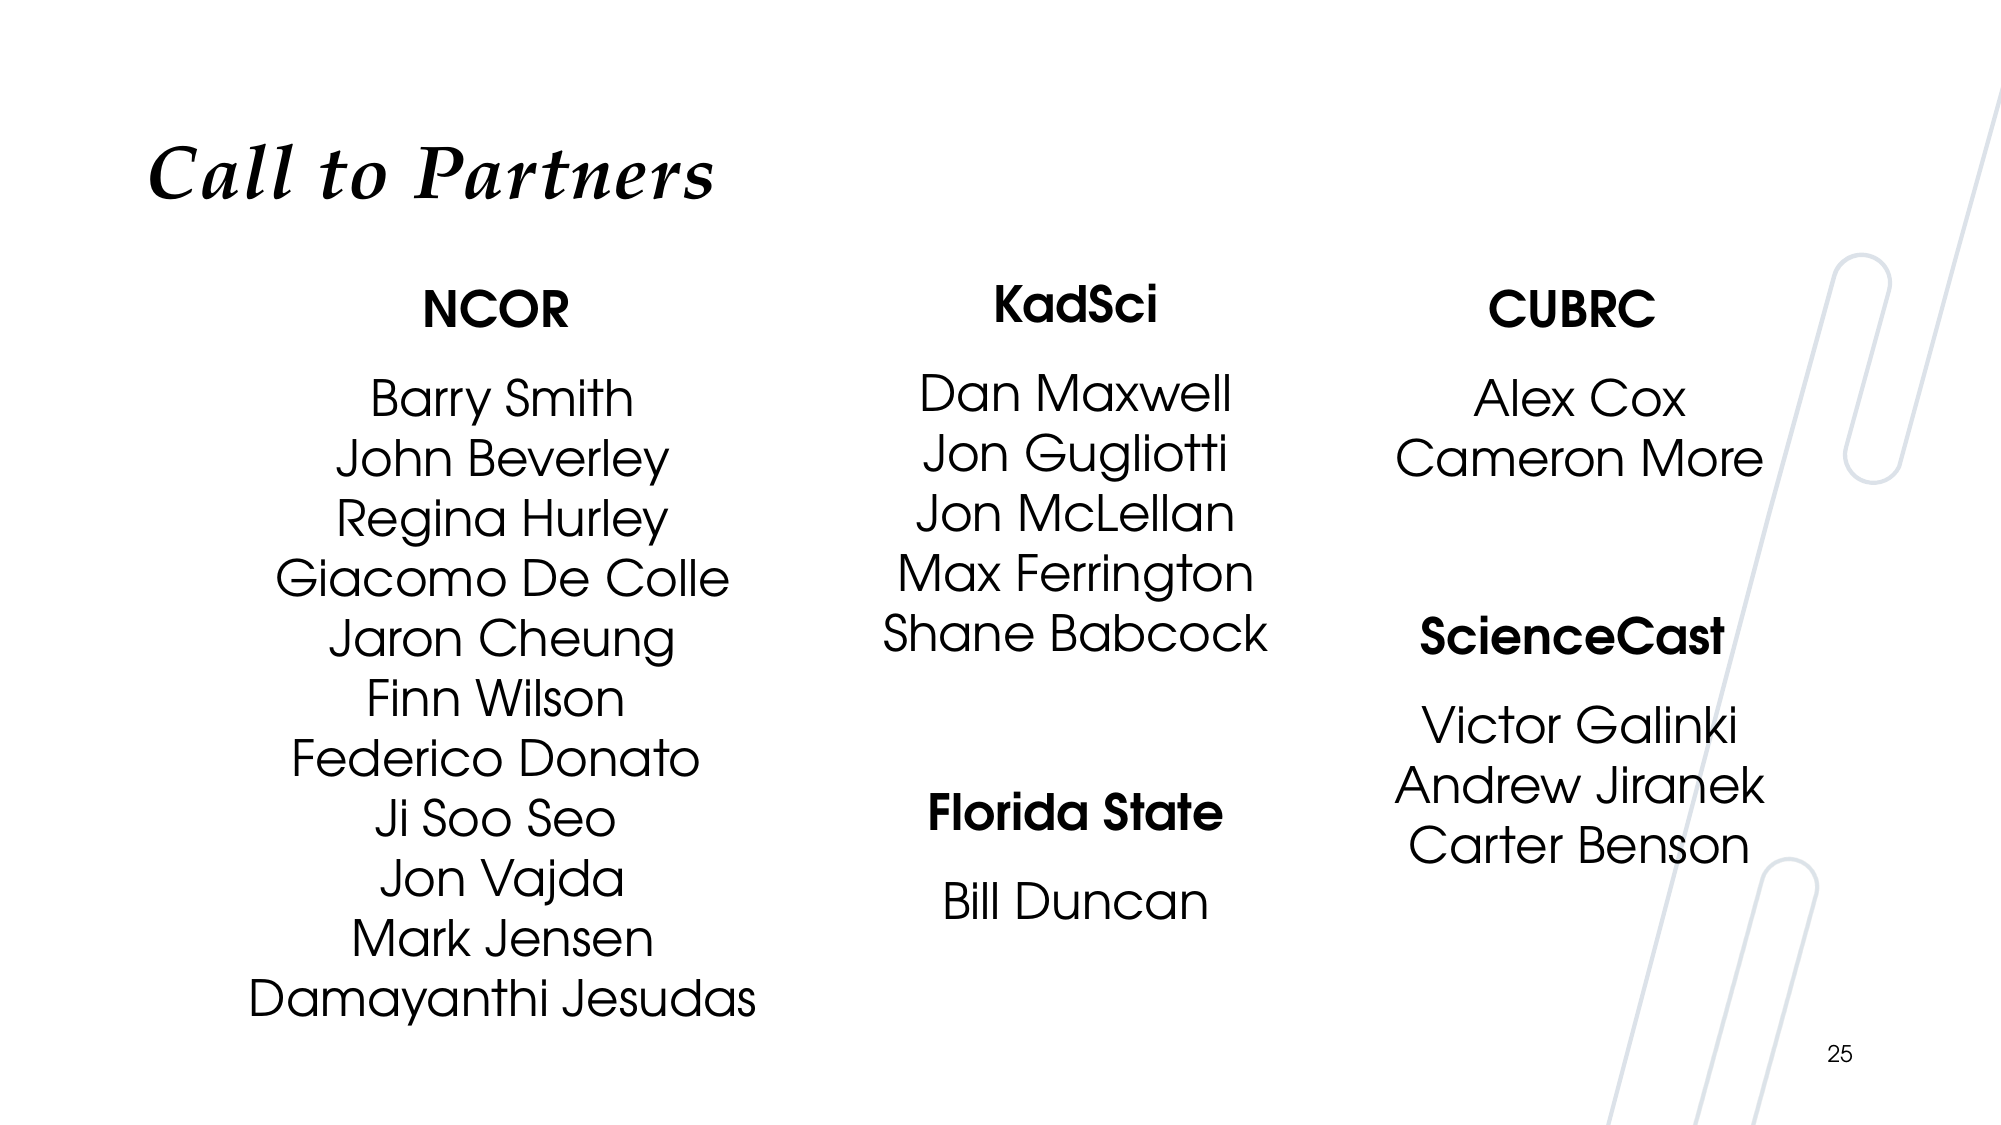

# Call to Partners

KadSci
Dan Maxwell
Jon Gugliotti
Jon McLellan
Max Ferrington
Shane Babcock

Florida State
Bill Duncan
CUBRC
Alex Cox
Cameron More

ScienceCast
Victor Galinki
Andrew Jiranek
Carter Benson

NCOR
Barry Smith
John Beverley
Regina Hurley
Giacomo De Colle
Jaron Cheung
Finn Wilson
Federico Donato
Ji Soo Seo
Jon Vajda
Mark Jensen
Damayanthi Jesudas

25